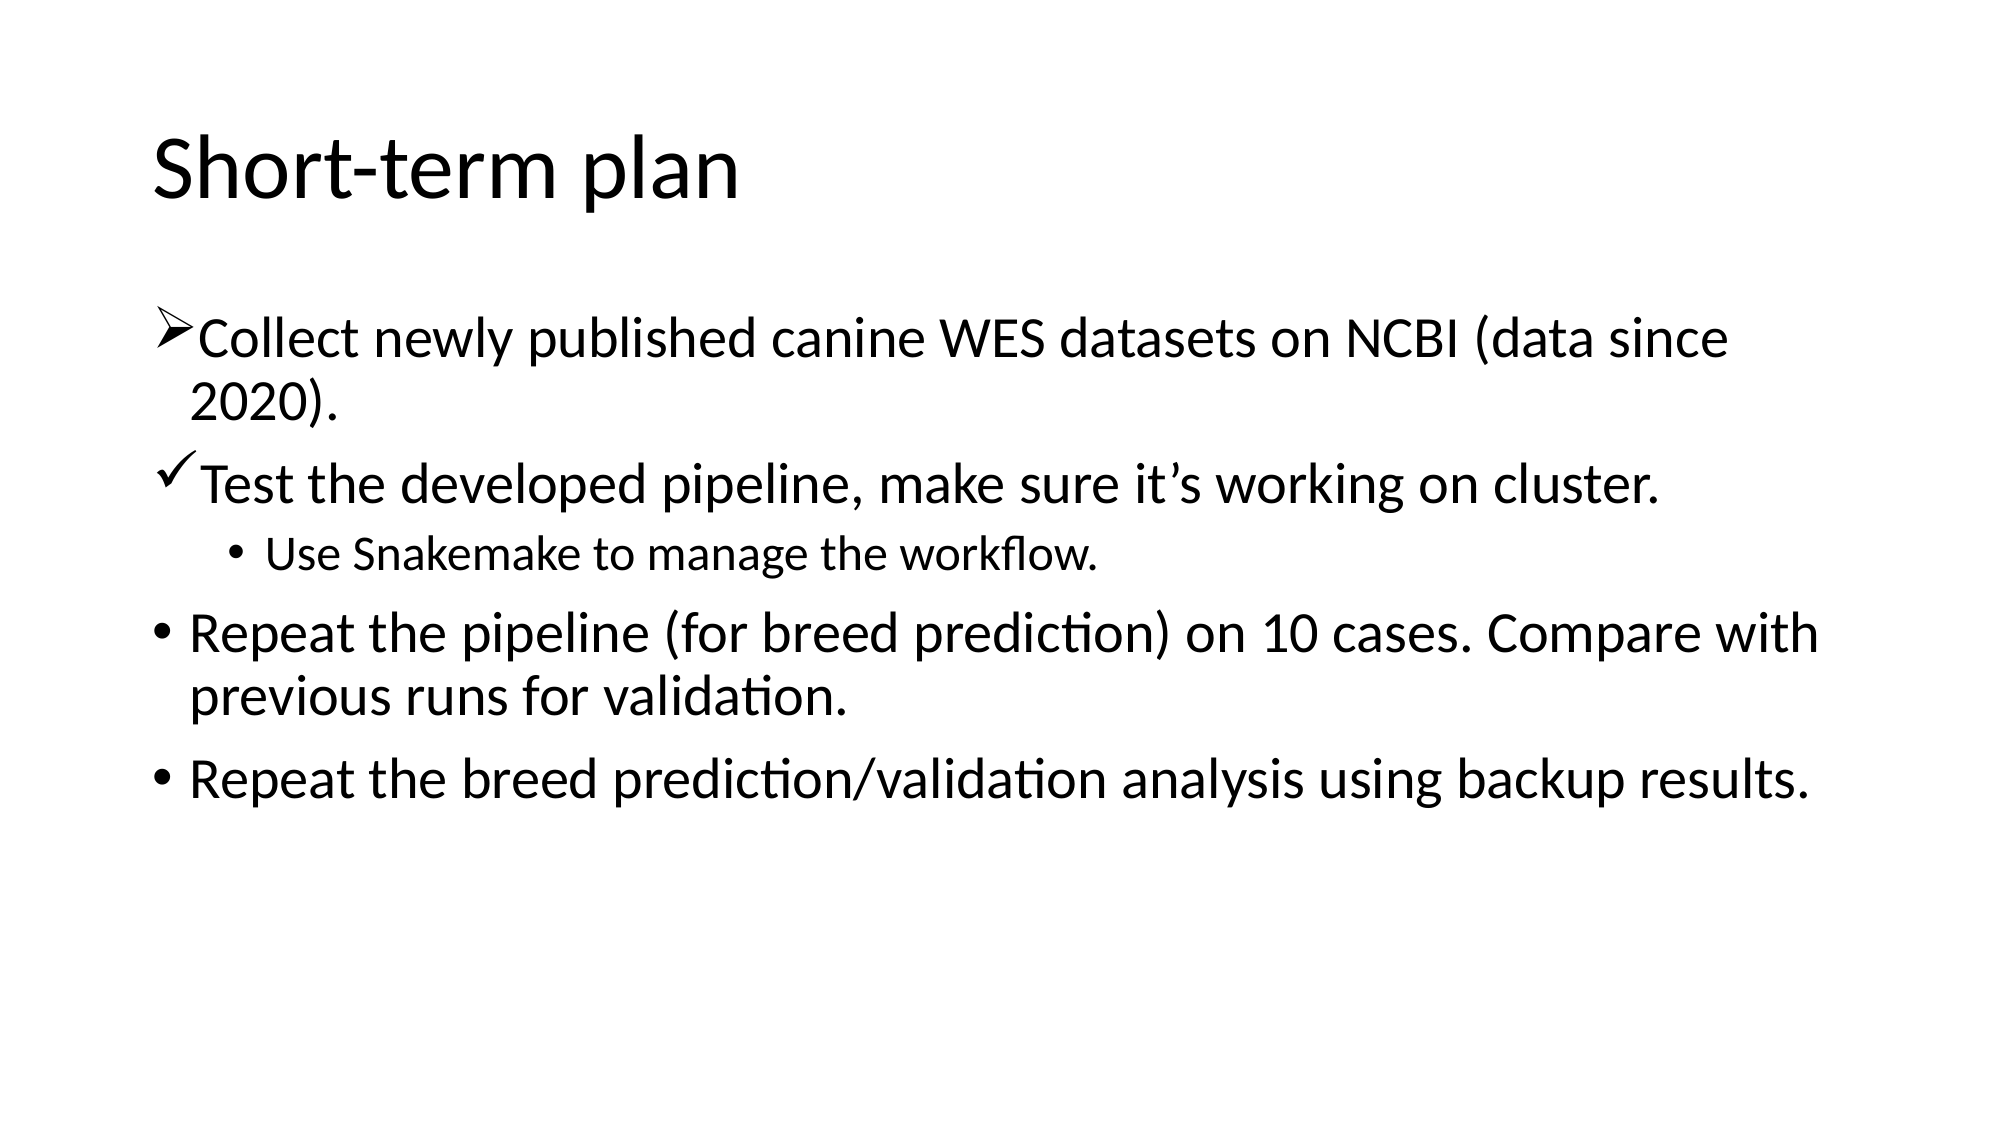

# Short-term plan
Collect newly published canine WES datasets on NCBI (data since 2020).
Test the developed pipeline, make sure it’s working on cluster.
Use Snakemake to manage the workflow.
Repeat the pipeline (for breed prediction) on 10 cases. Compare with previous runs for validation.
Repeat the breed prediction/validation analysis using backup results.